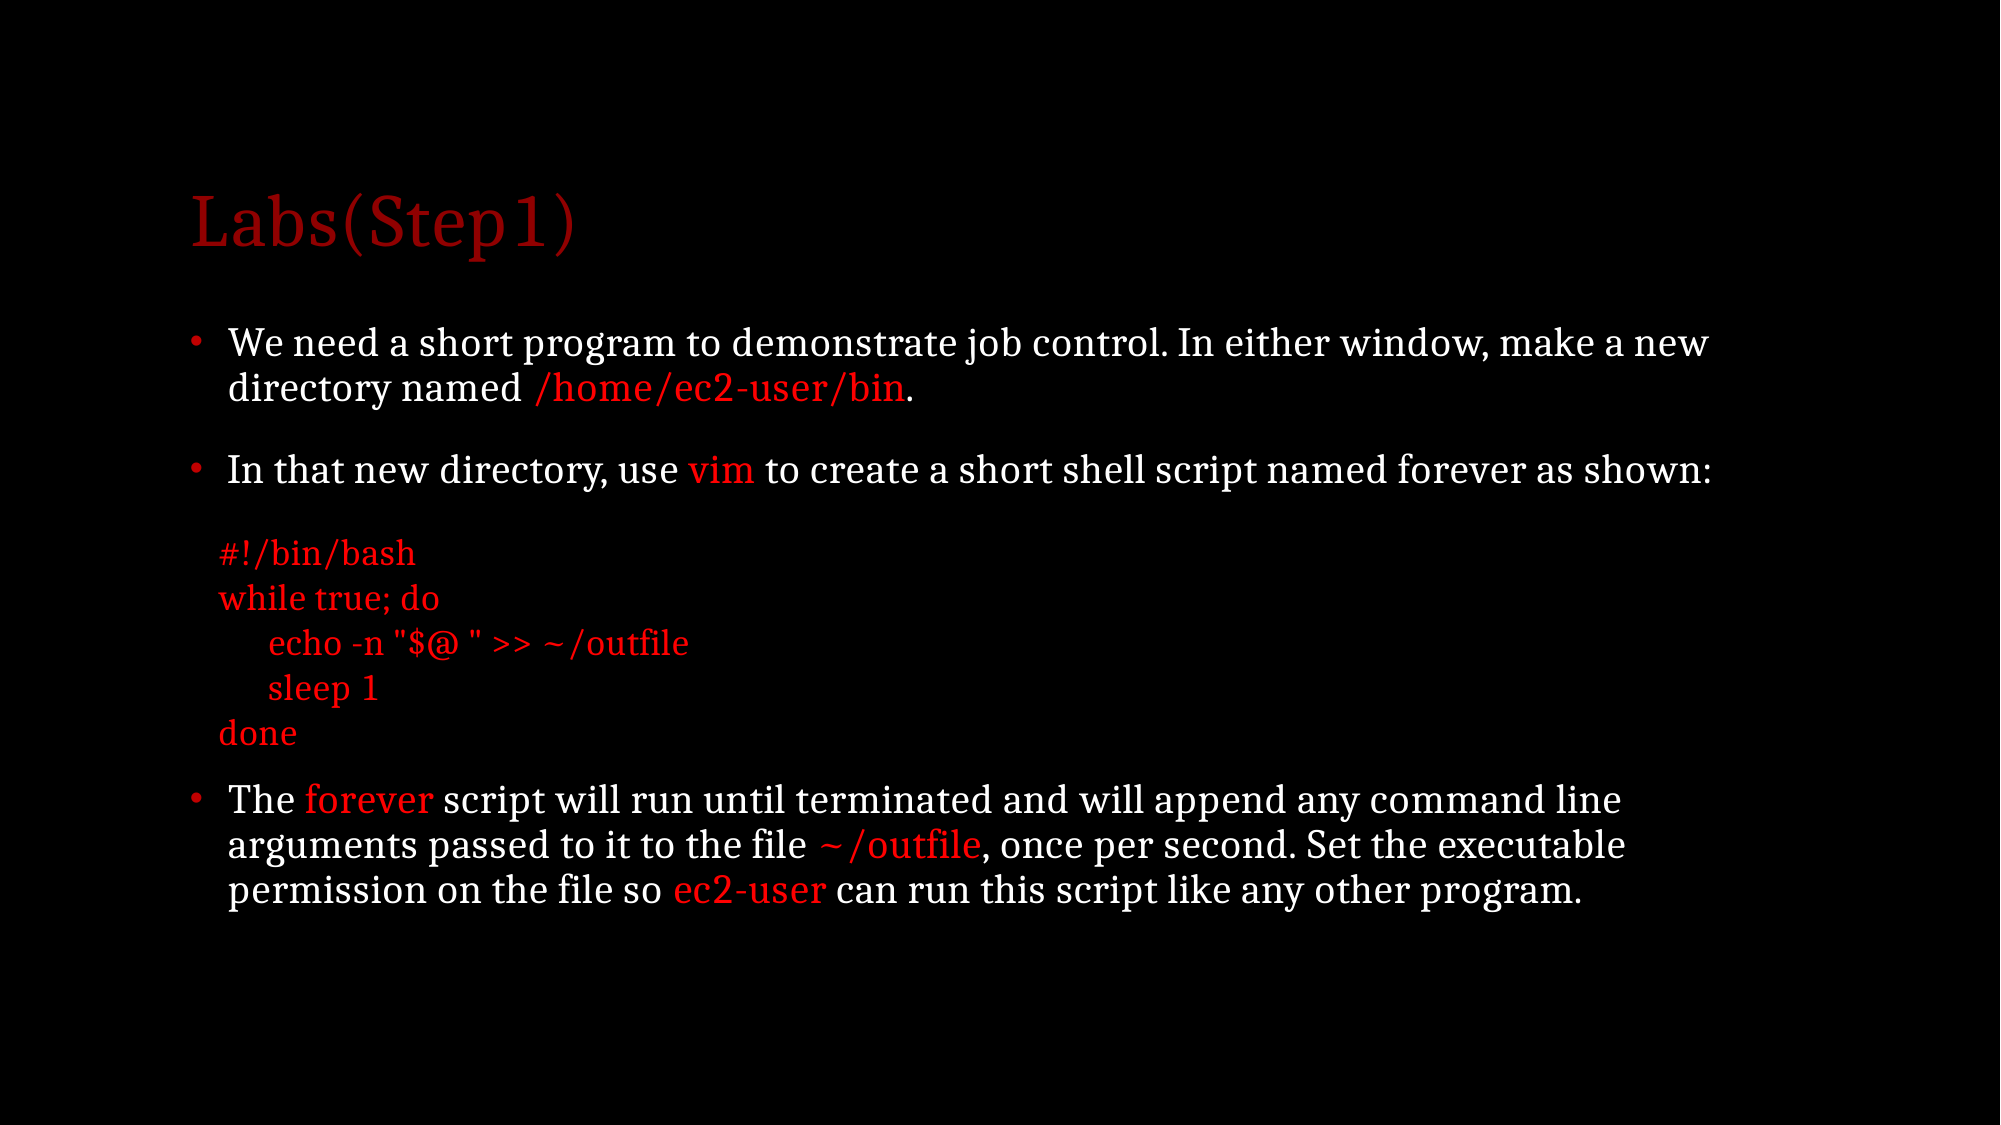

# Labs(Step1)
We need a short program to demonstrate job control. In either window, make a new directory named /home/ec2-user/bin.
In that new directory, use vim to create a short shell script named forever as shown:

The forever script will run until terminated and will append any command line arguments passed to it to the file ~/outfile, once per second. Set the executable permission on the file so ec2-user can run this script like any other program.
#!/bin/bash
while true; do
      echo -n "$@ " >> ~/outfile
      sleep 1
done